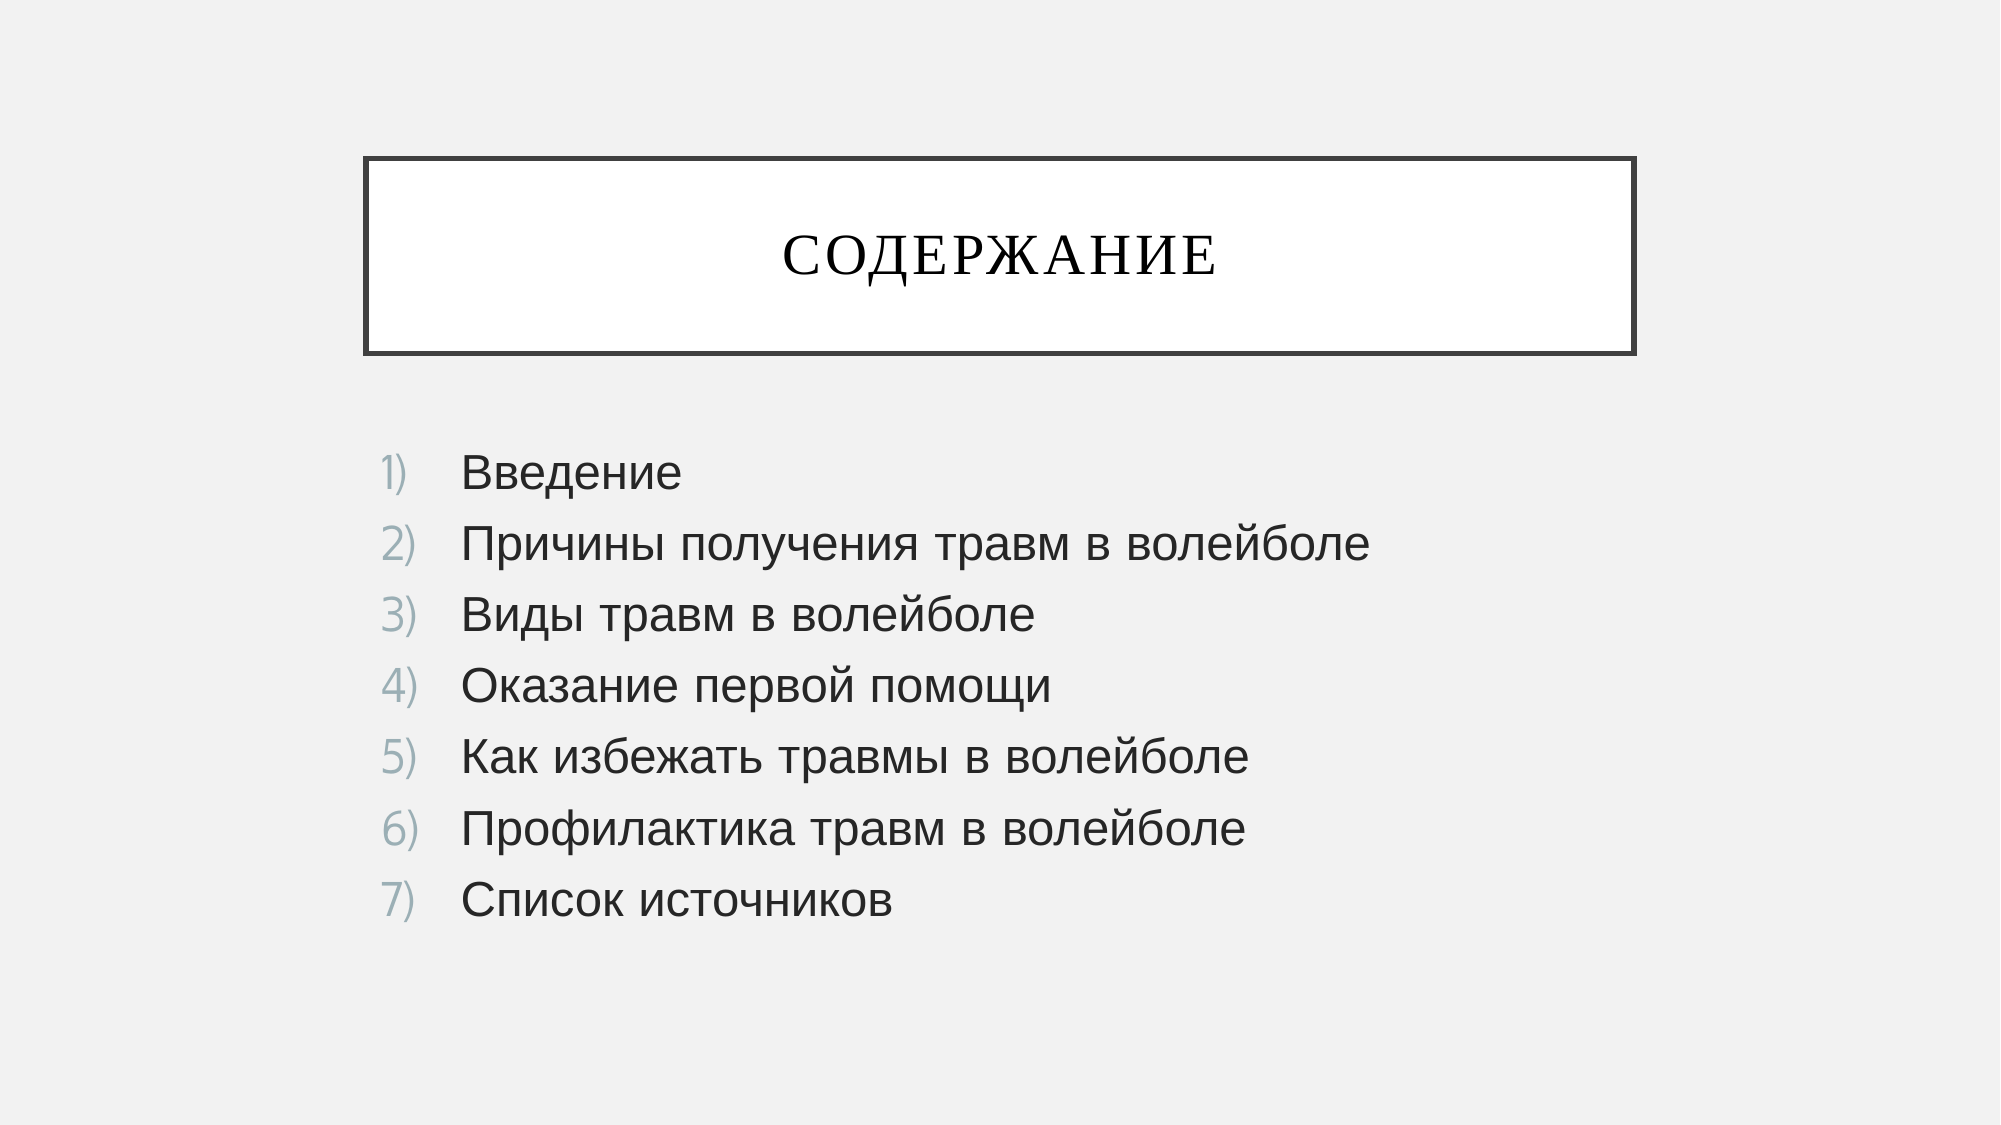

# Содержание
Введение
Причины получения травм в волейболе
Виды травм в волейболе
Оказание первой помощи
Как избежать травмы в волейболе
Профилактика травм в волейболе
Список источников